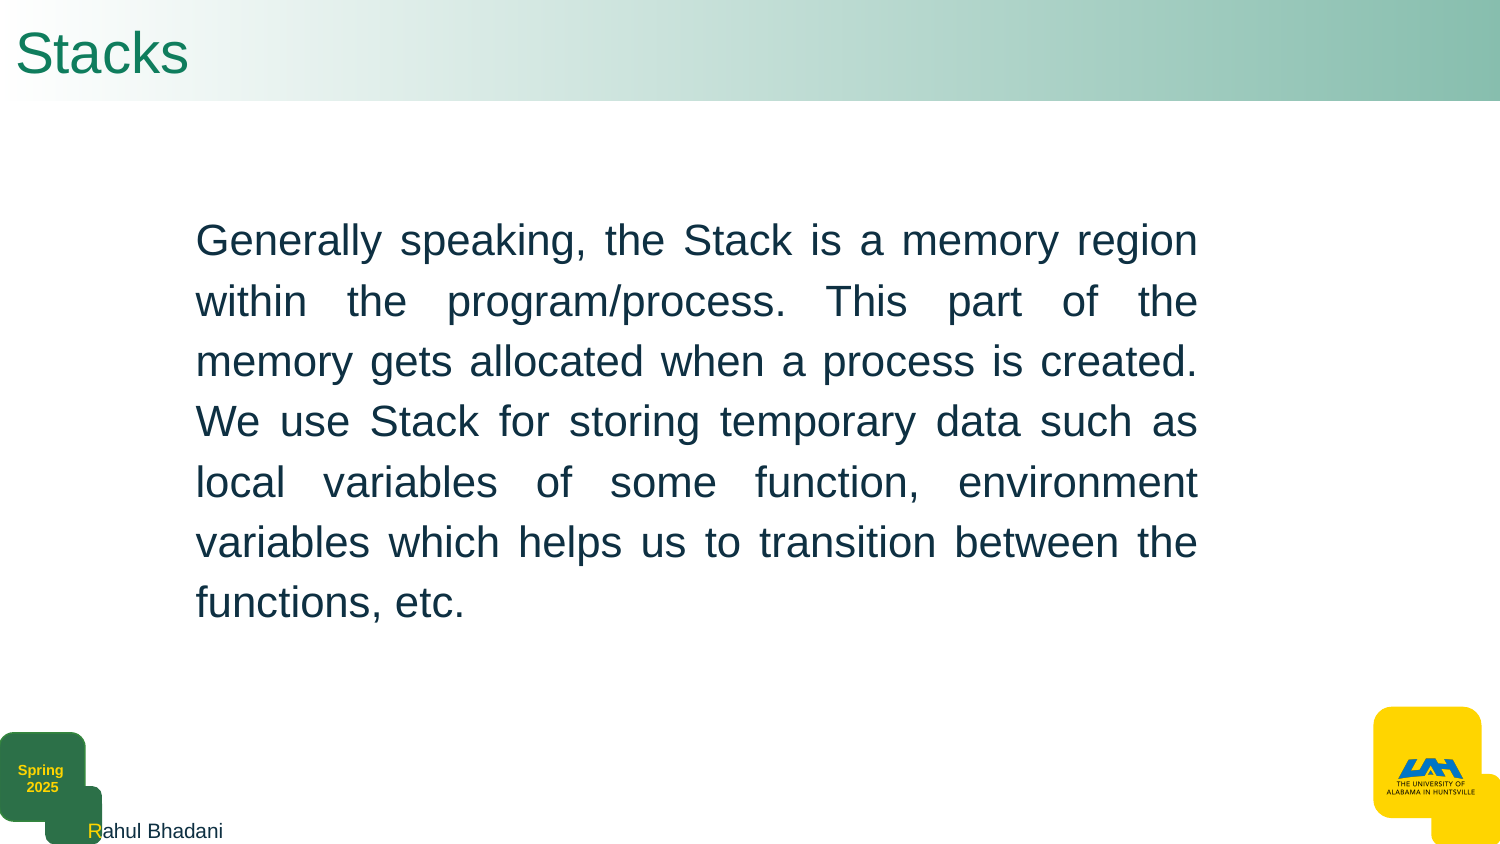

# Stacks
Generally speaking, the Stack is a memory region within the program/process. This part of the memory gets allocated when a process is created. We use Stack for storing temporary data such as local variables of some function, environment variables which helps us to transition between the functions, etc.